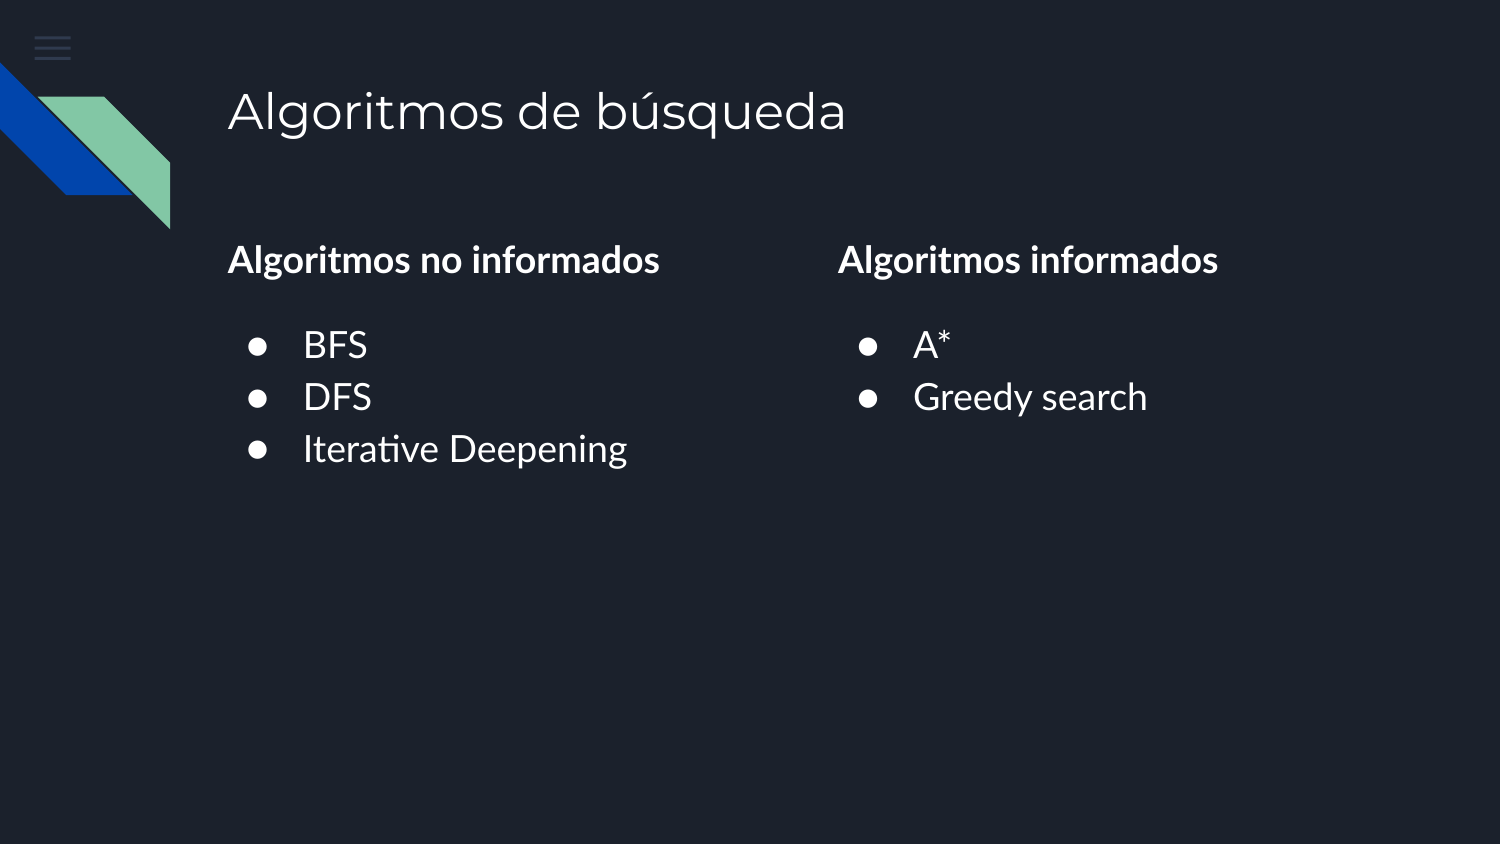

# Algoritmos de búsqueda
Algoritmos no informados
BFS
DFS
Iterative Deepening
Algoritmos informados
A*
Greedy search